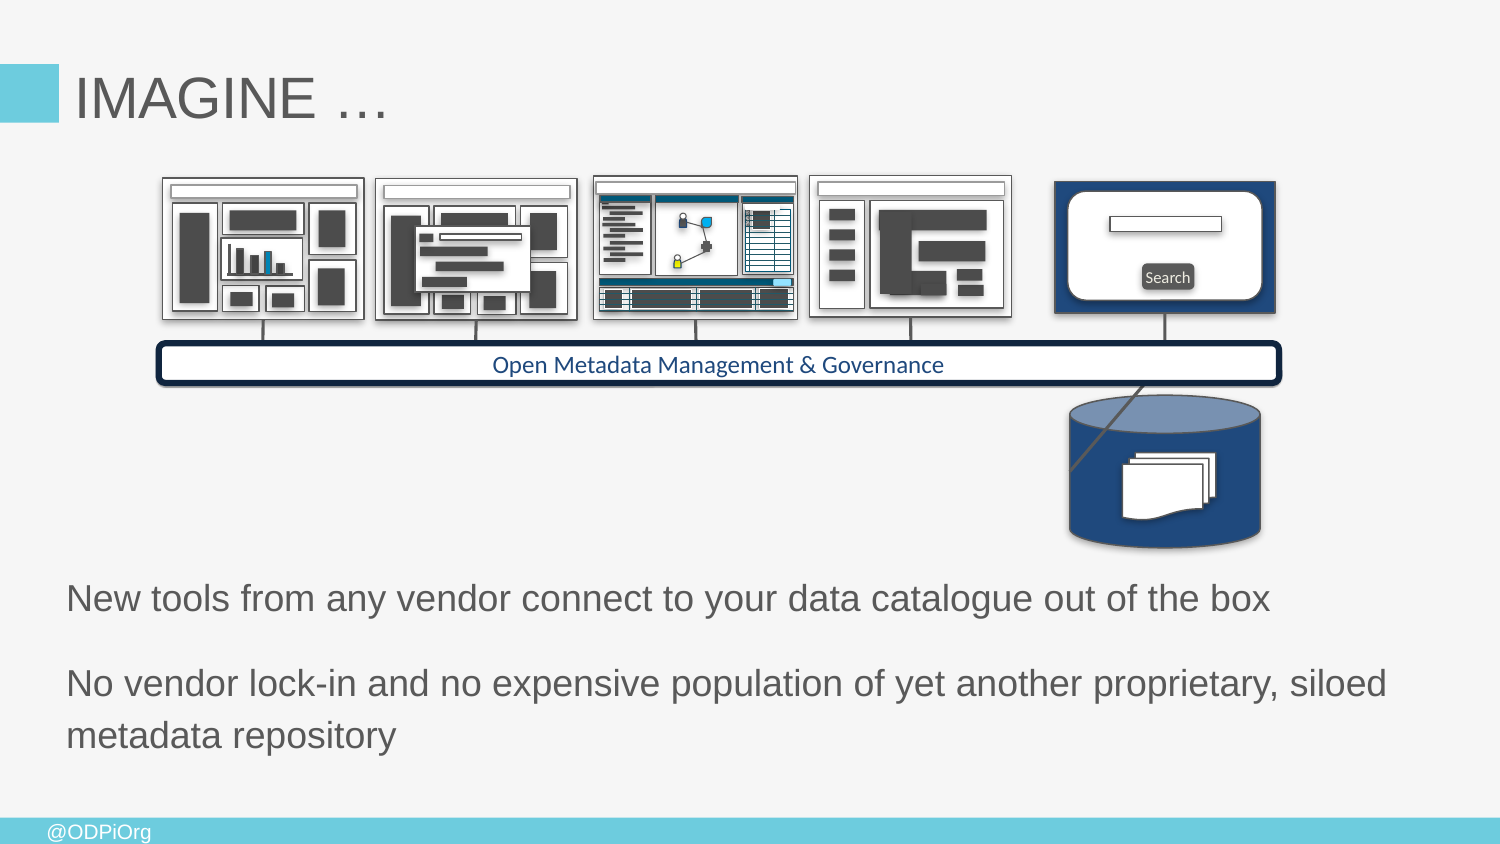

# IMAGINE …

Search

Open Metadata Management & Governance

New tools from any vendor connect to your data catalogue out of the box
No vendor lock-in and no expensive population of yet another proprietary, siloed metadata repository